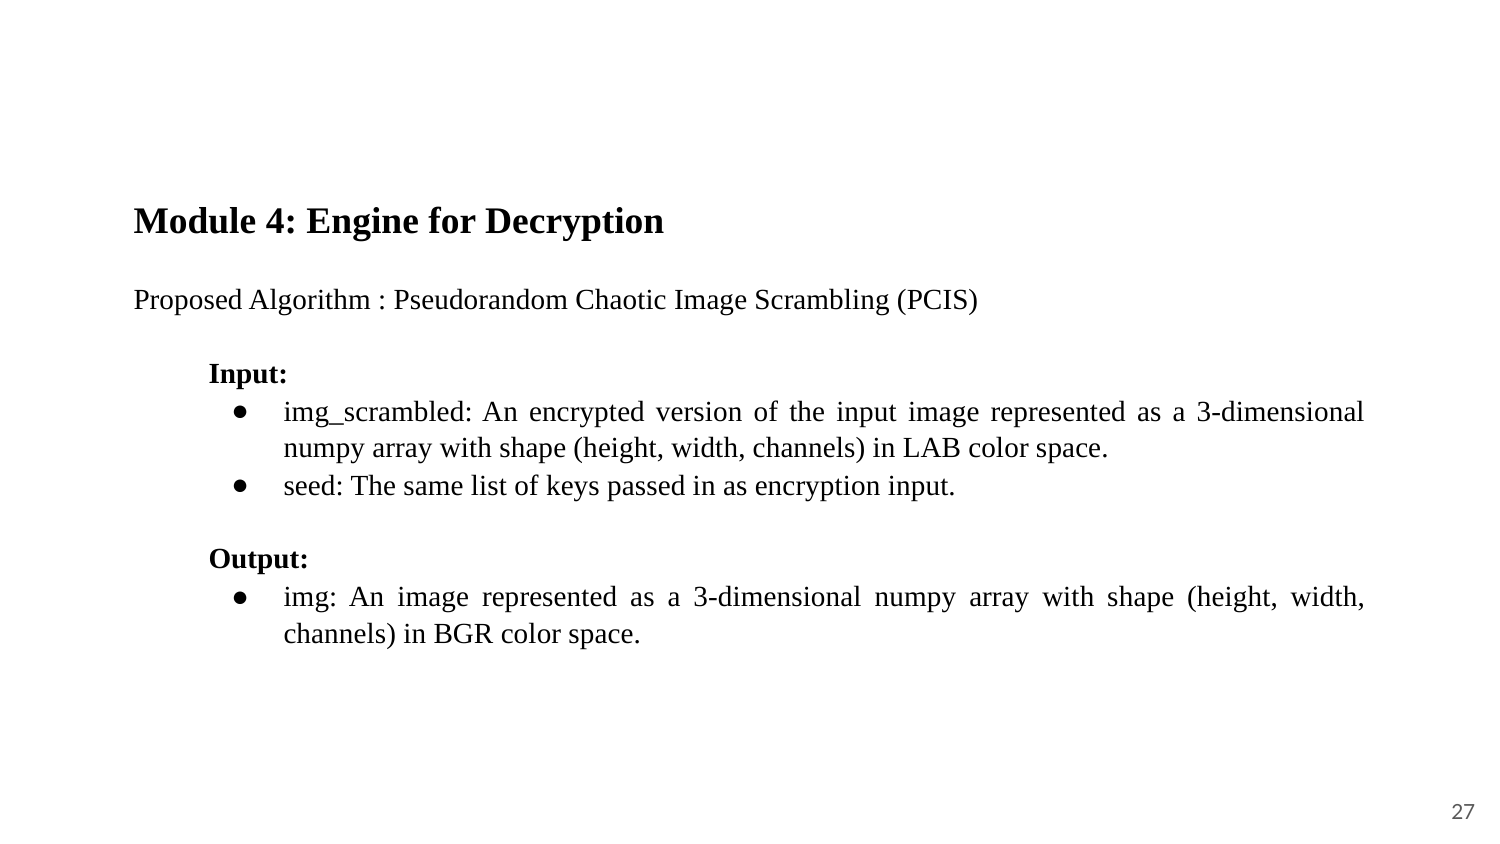

Module 4: Engine for Decryption

Proposed Algorithm : Pseudorandom Chaotic Image Scrambling (PCIS)

Input:
img_scrambled: An encrypted version of the input image represented as a 3-dimensional numpy array with shape (height, width, channels) in LAB color space.
seed: The same list of keys passed in as encryption input.

Output:
img: An image represented as a 3-dimensional numpy array with shape (height, width, channels) in BGR color space.
27